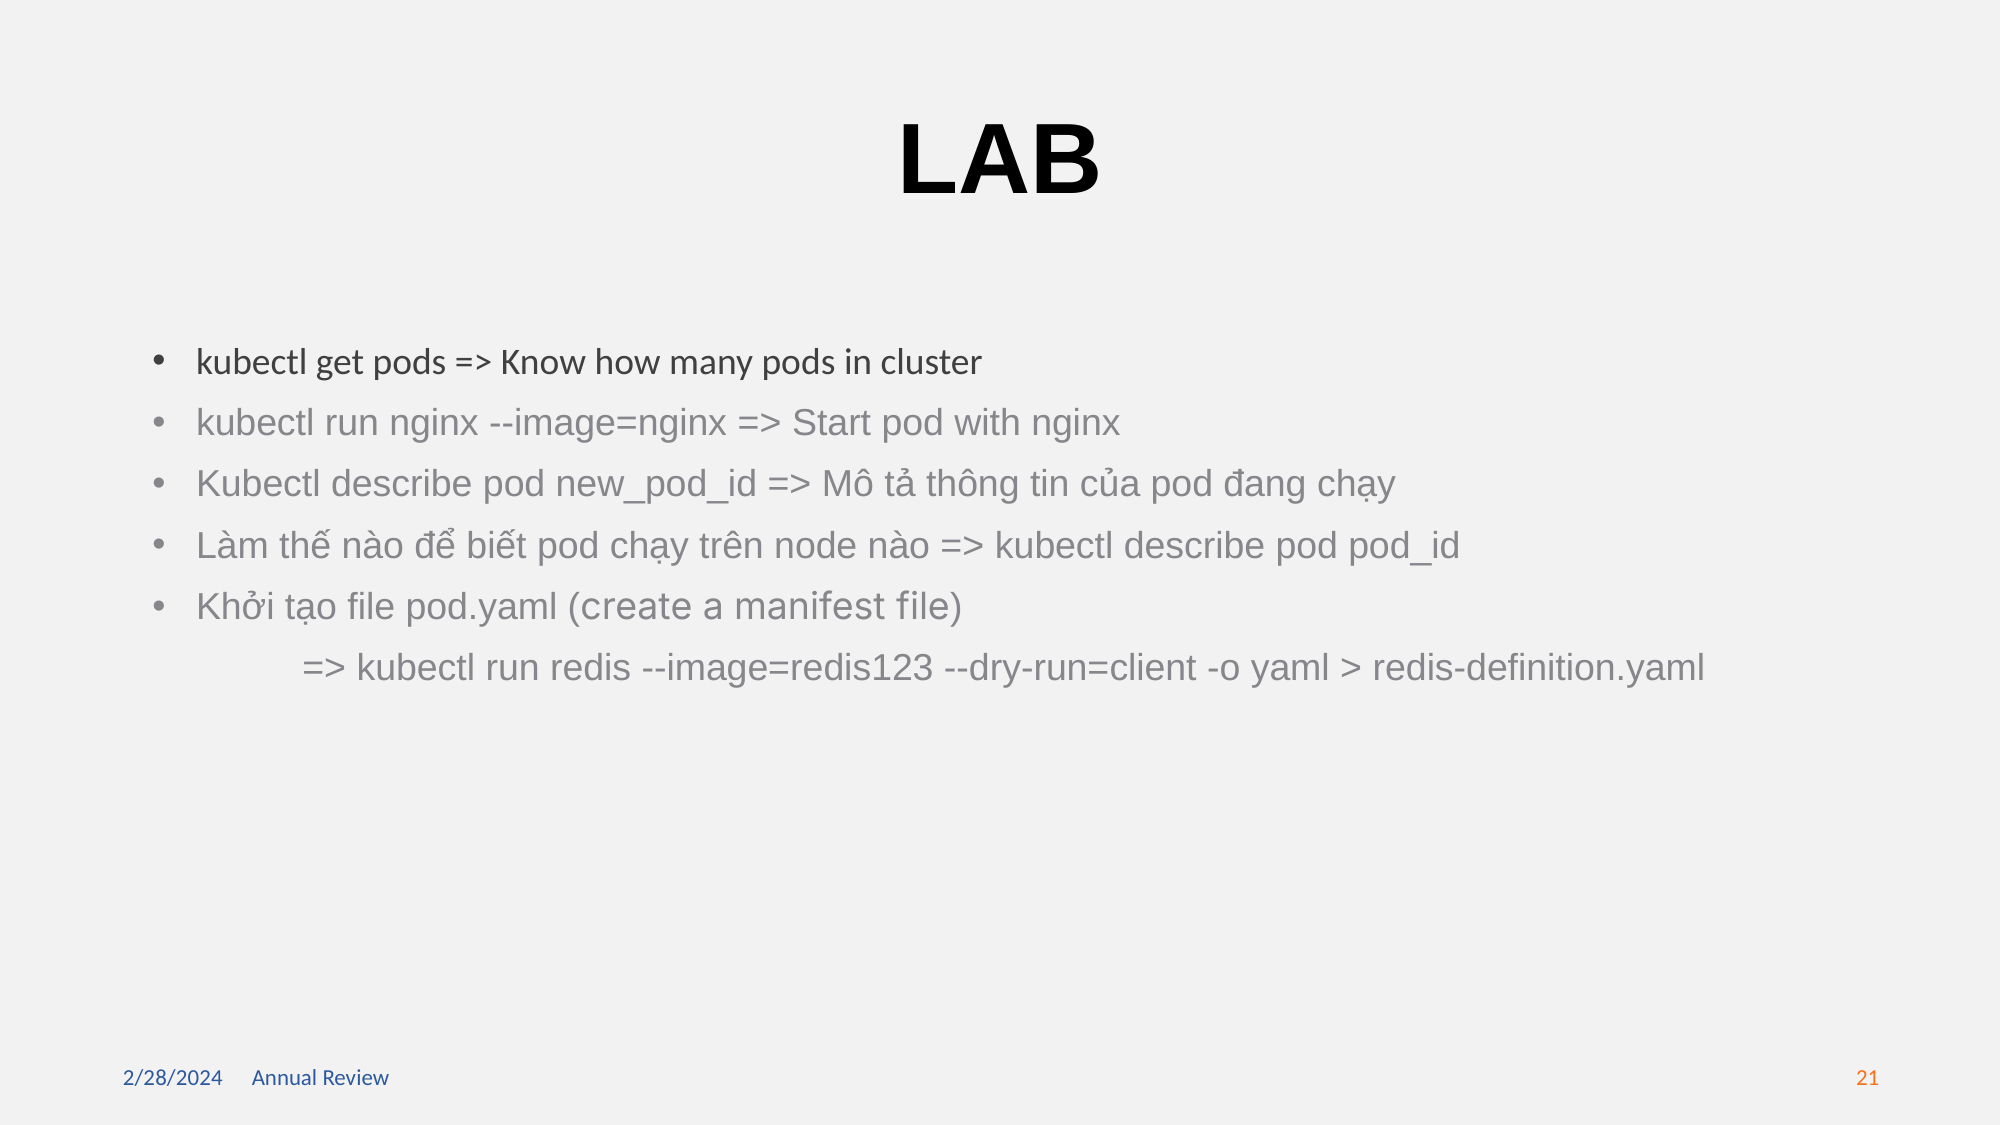

# LAB
kubectl get pods => Know how many pods in cluster
kubectl run nginx --image=nginx => Start pod with nginx
Kubectl describe pod new_pod_id => Mô tả thông tin của pod đang chạy
Làm thế nào để biết pod chạy trên node nào => kubectl describe pod pod_id
Khởi tạo file pod.yaml (create a manifest file)
	=> kubectl run redis --image=redis123 --dry-run=client -o yaml > redis-definition.yaml